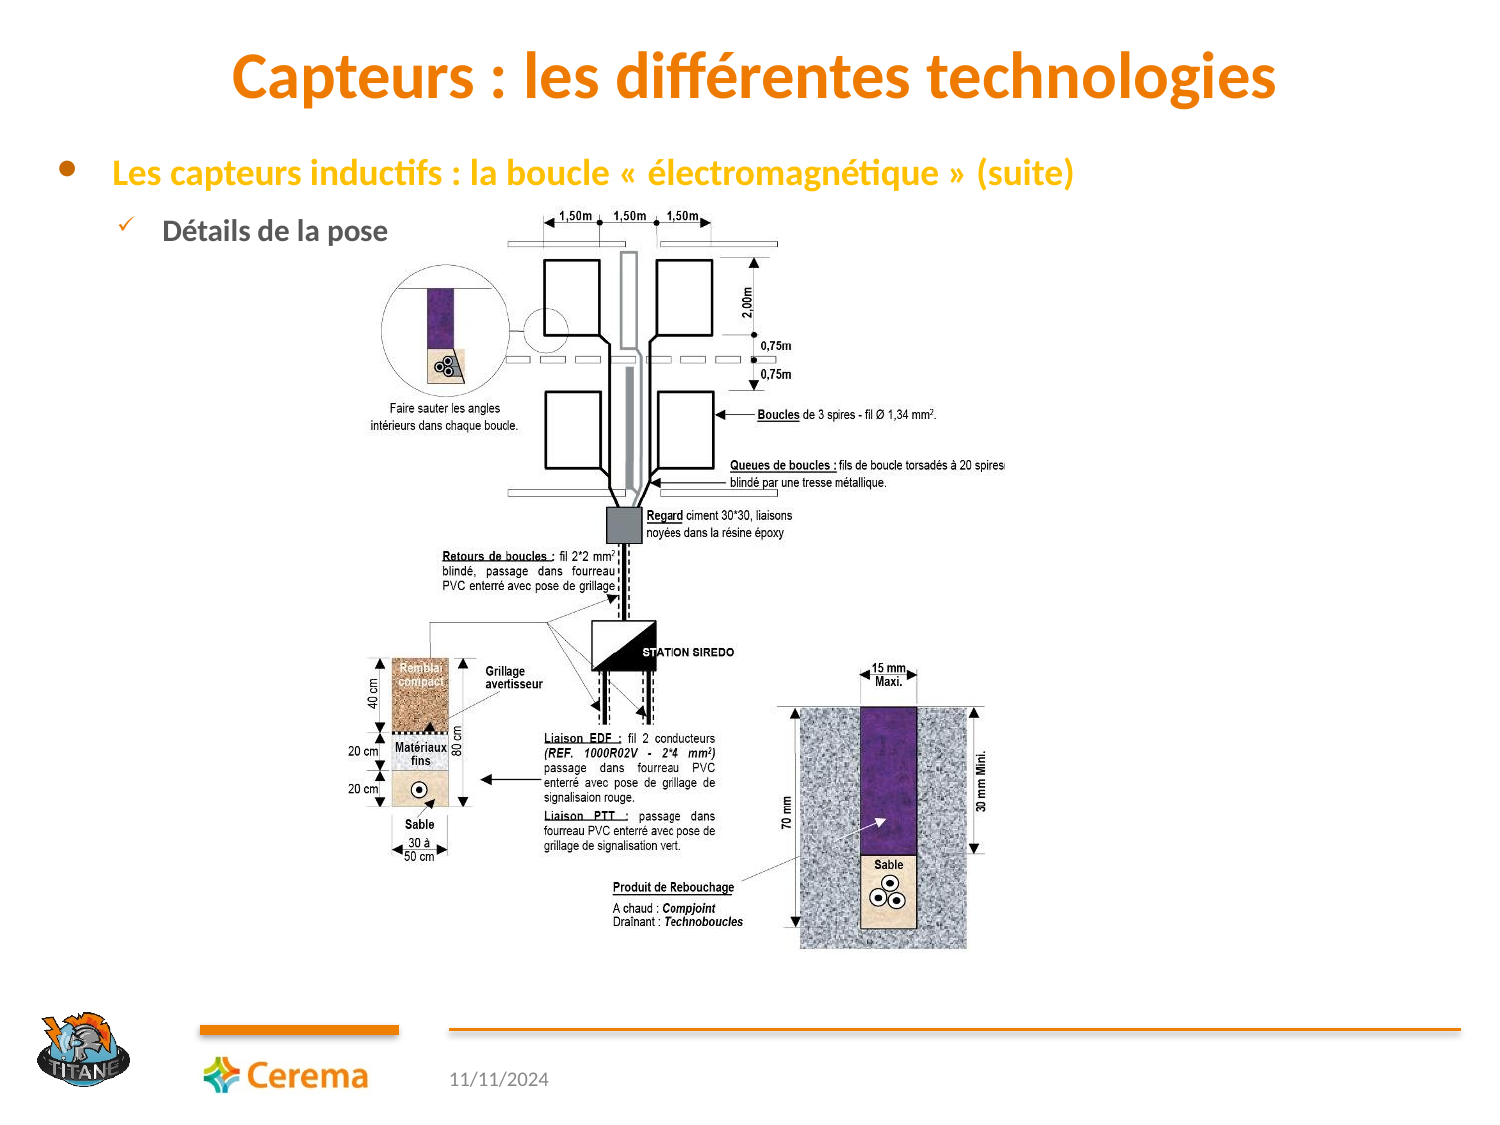

# Capteurs : les différentes technologies
Les capteurs inductifs : la boucle « électromagnétique » (suite)
Détails de la pose